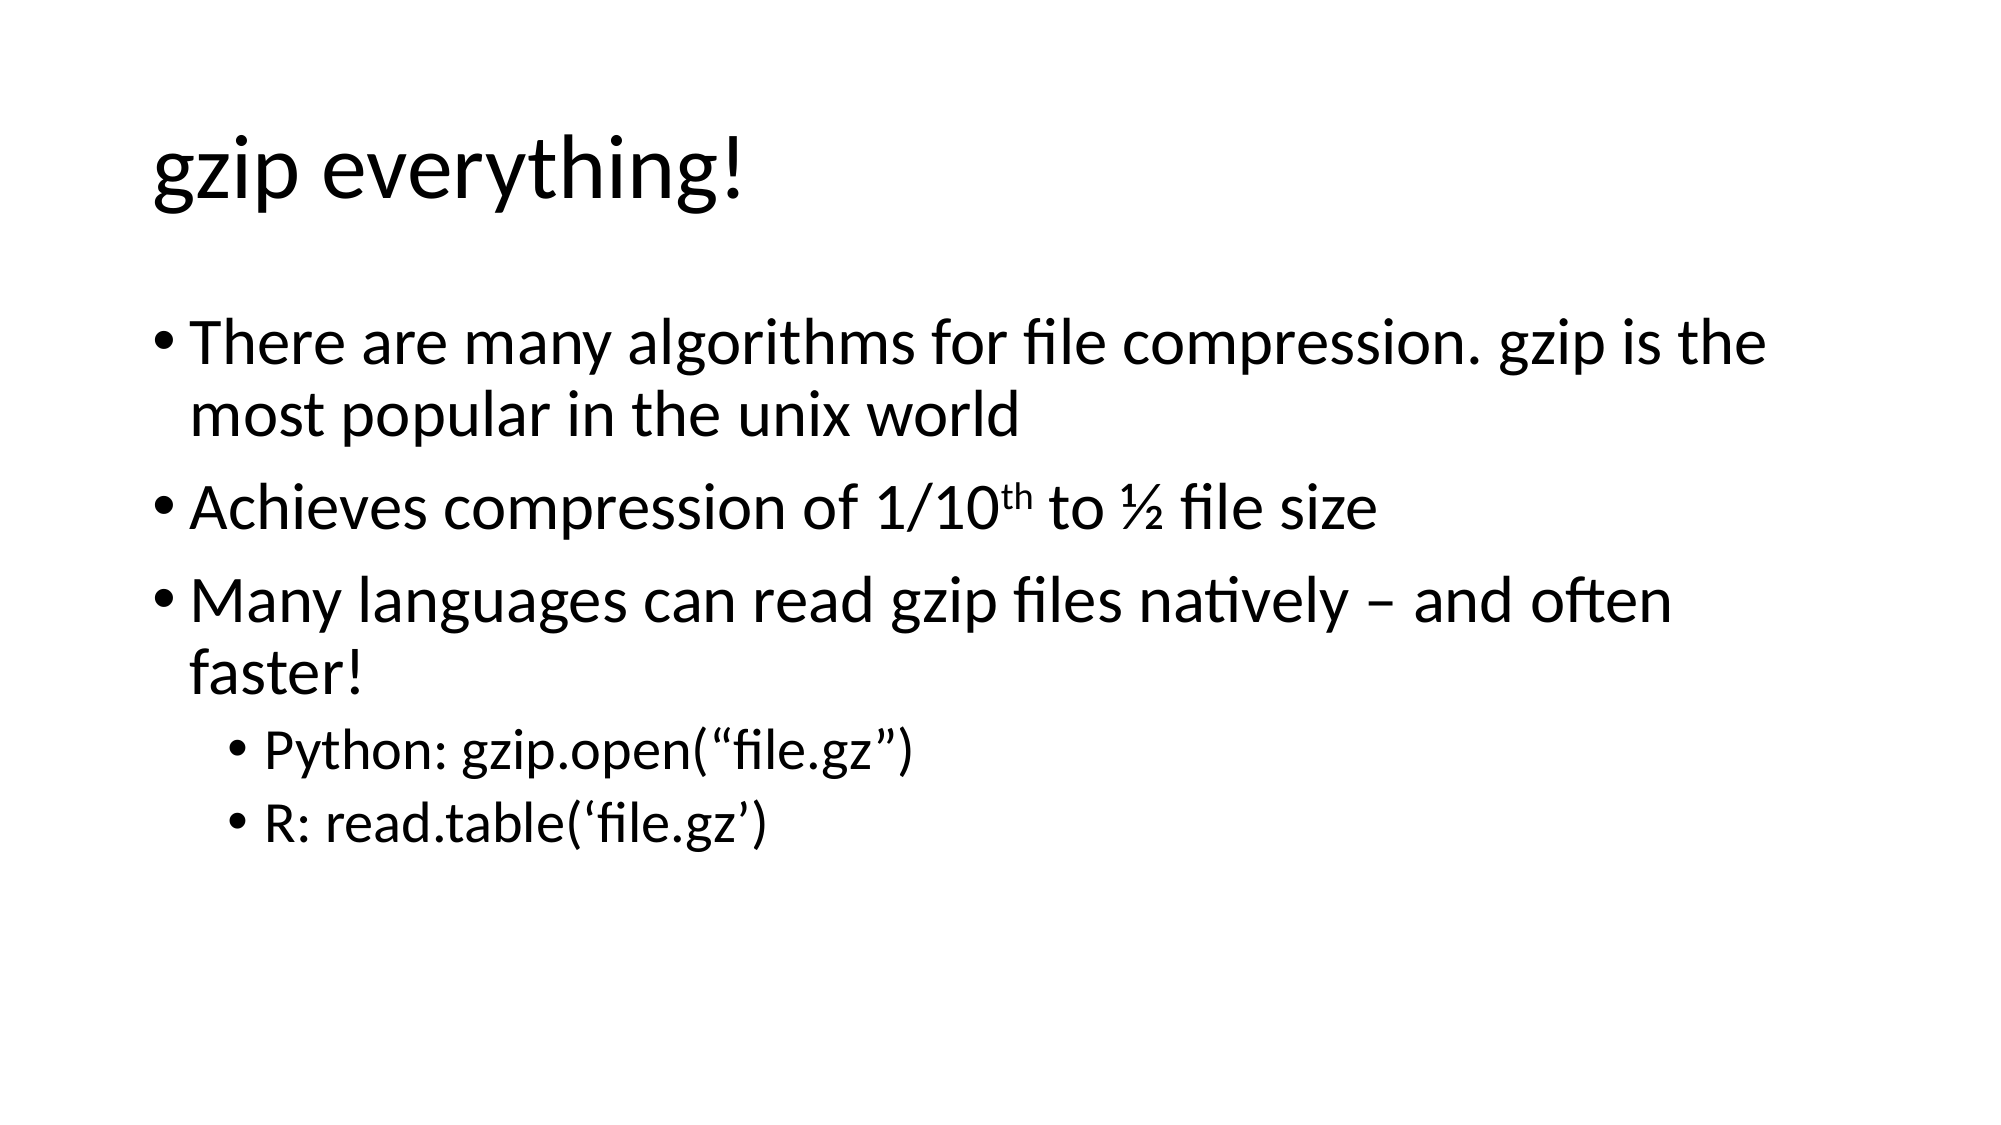

# gzip everything!
There are many algorithms for file compression. gzip is the most popular in the unix world
Achieves compression of 1/10th to ½ file size
Many languages can read gzip files natively – and often faster!
Python: gzip.open(“file.gz”)
R: read.table(‘file.gz’)